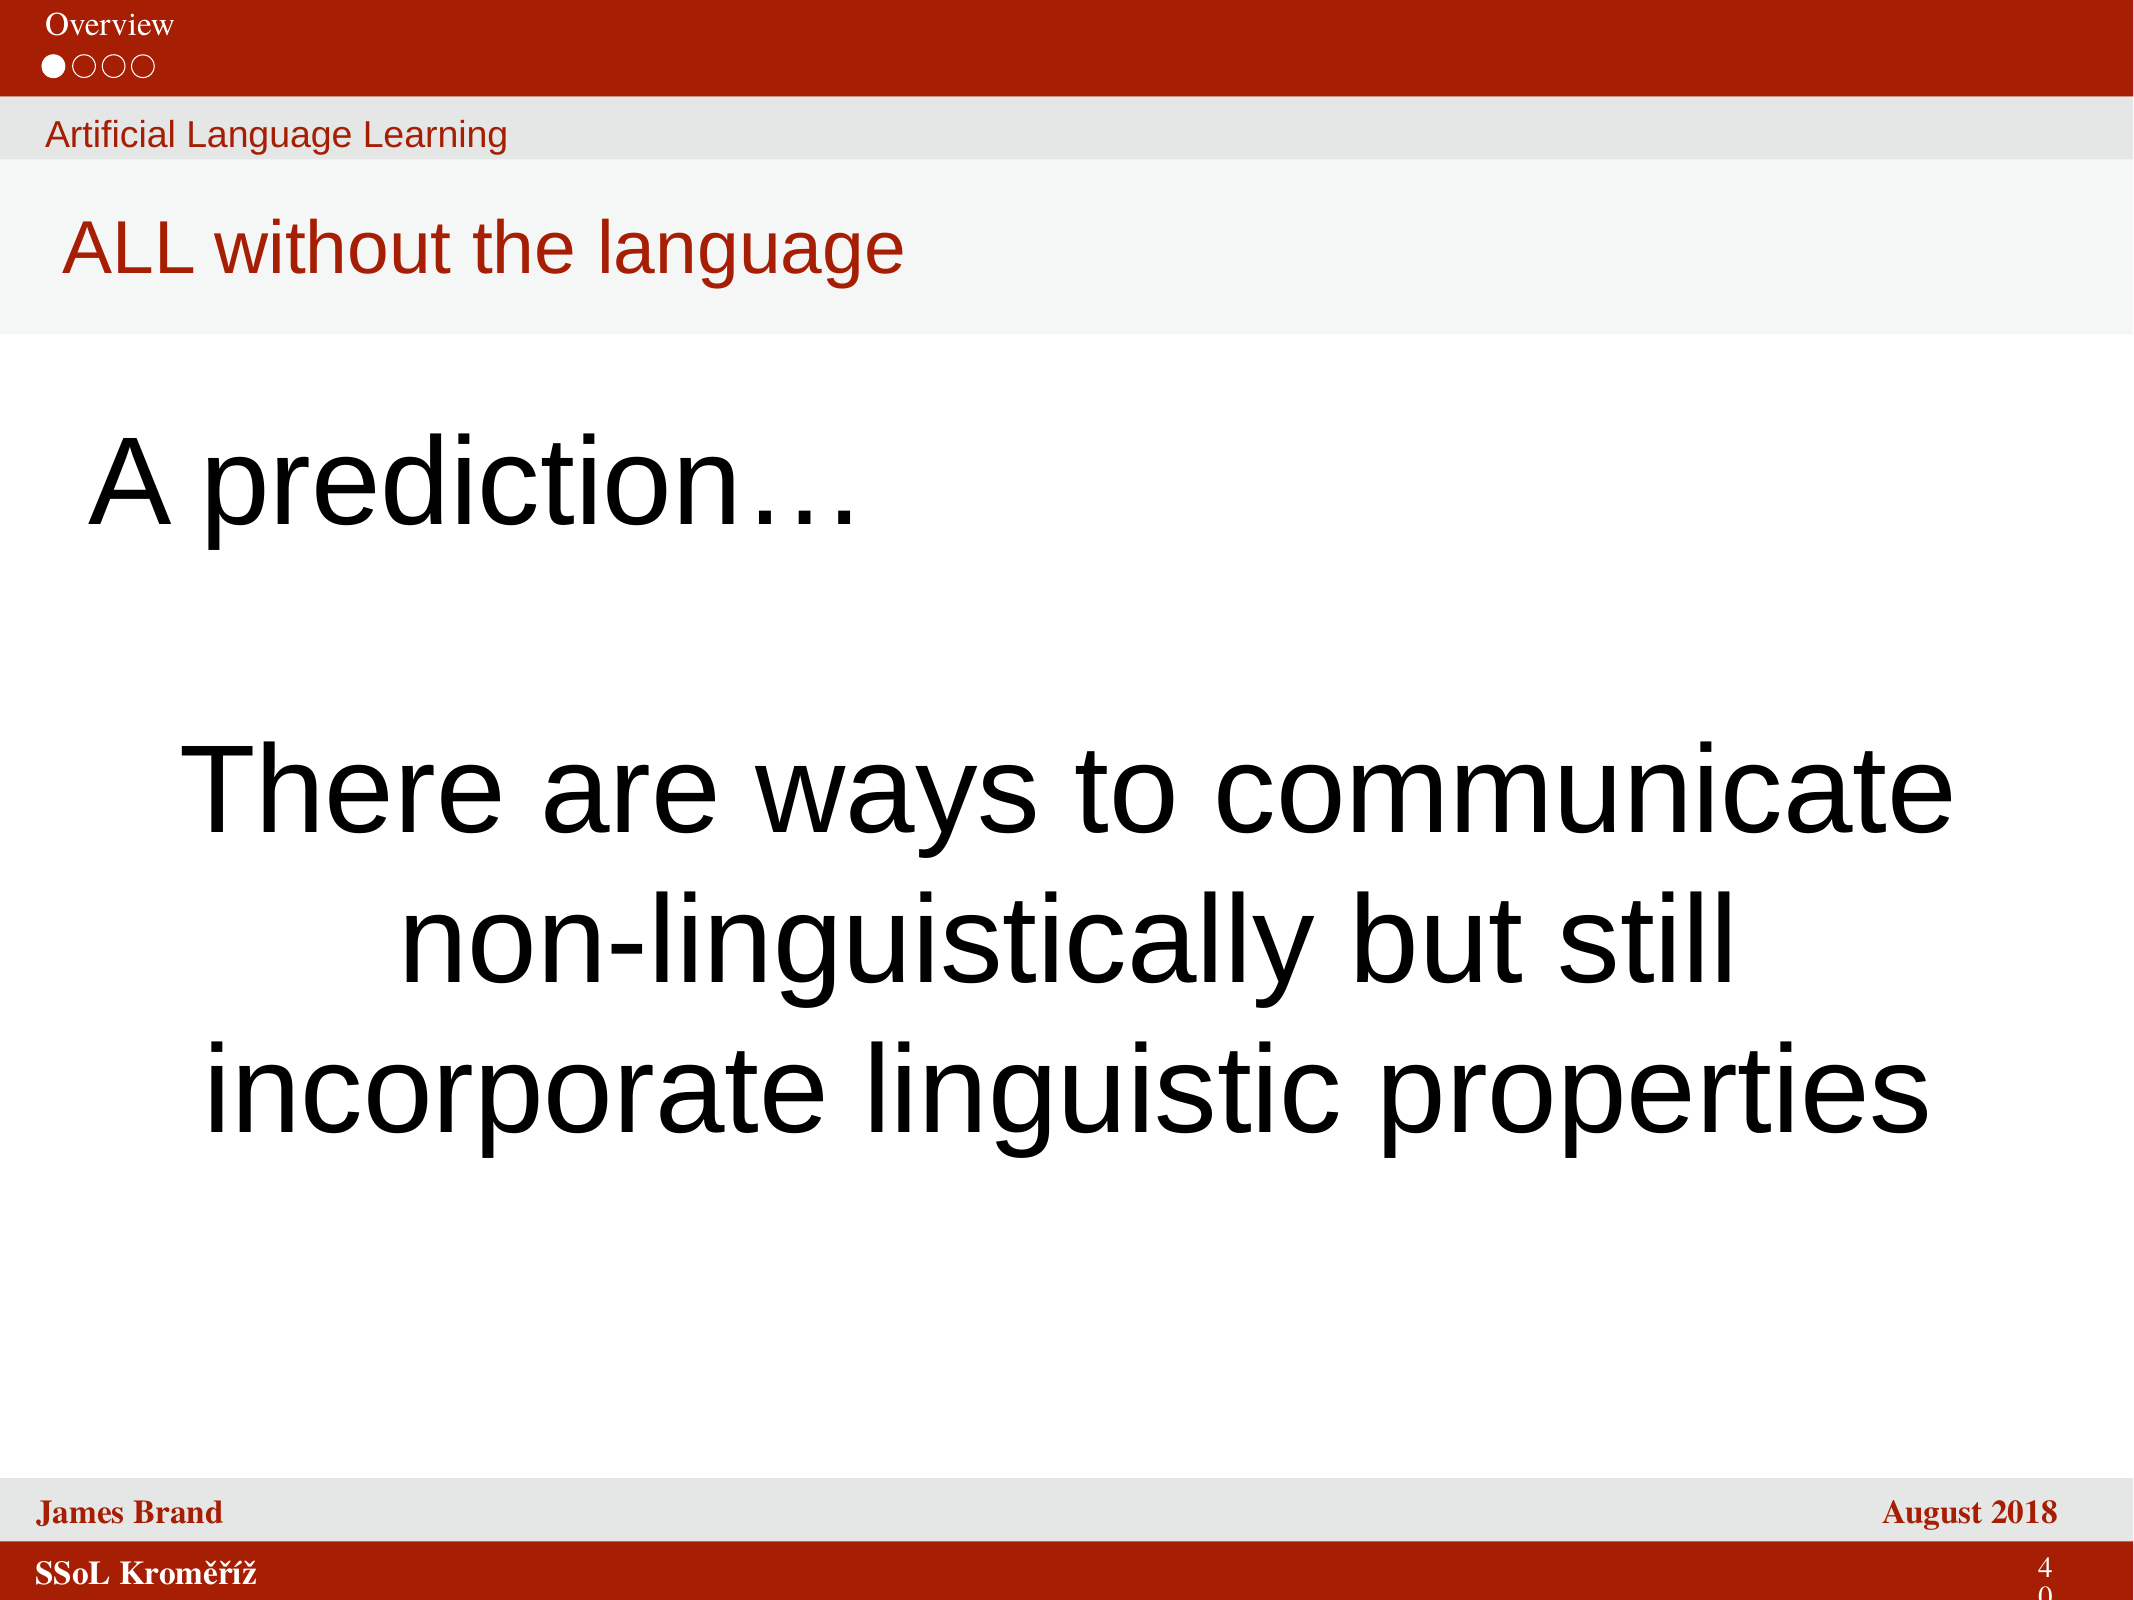

Overview

Artificial Language Learning
ALL without the language
A prediction…

There are ways to communicate non-linguistically but still incorporate linguistic properties
40